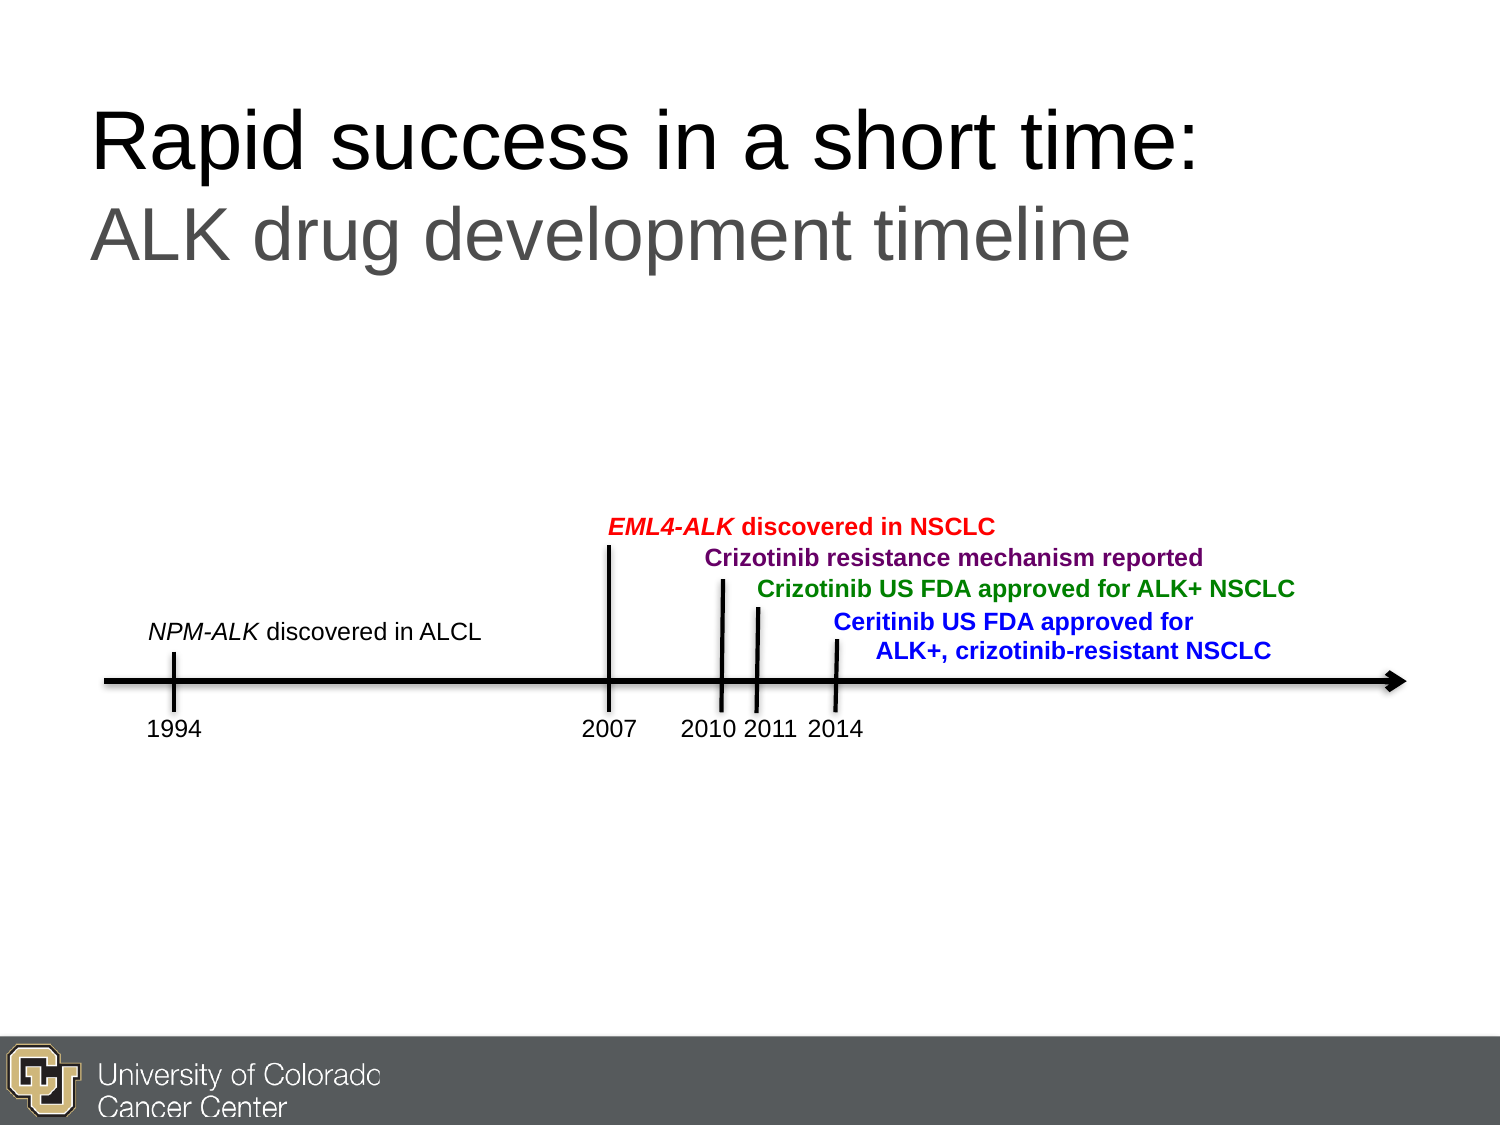

# Rapid success in a short time: ALK drug development timeline
EML4-ALK discovered in NSCLC
Crizotinib resistance mechanism reported
Crizotinib US FDA approved for ALK+ NSCLC
Ceritinib US FDA approved for
      ALK+, crizotinib-resistant NSCLC
NPM-ALK discovered in ALCL
1994
2007
2010
2011
2014